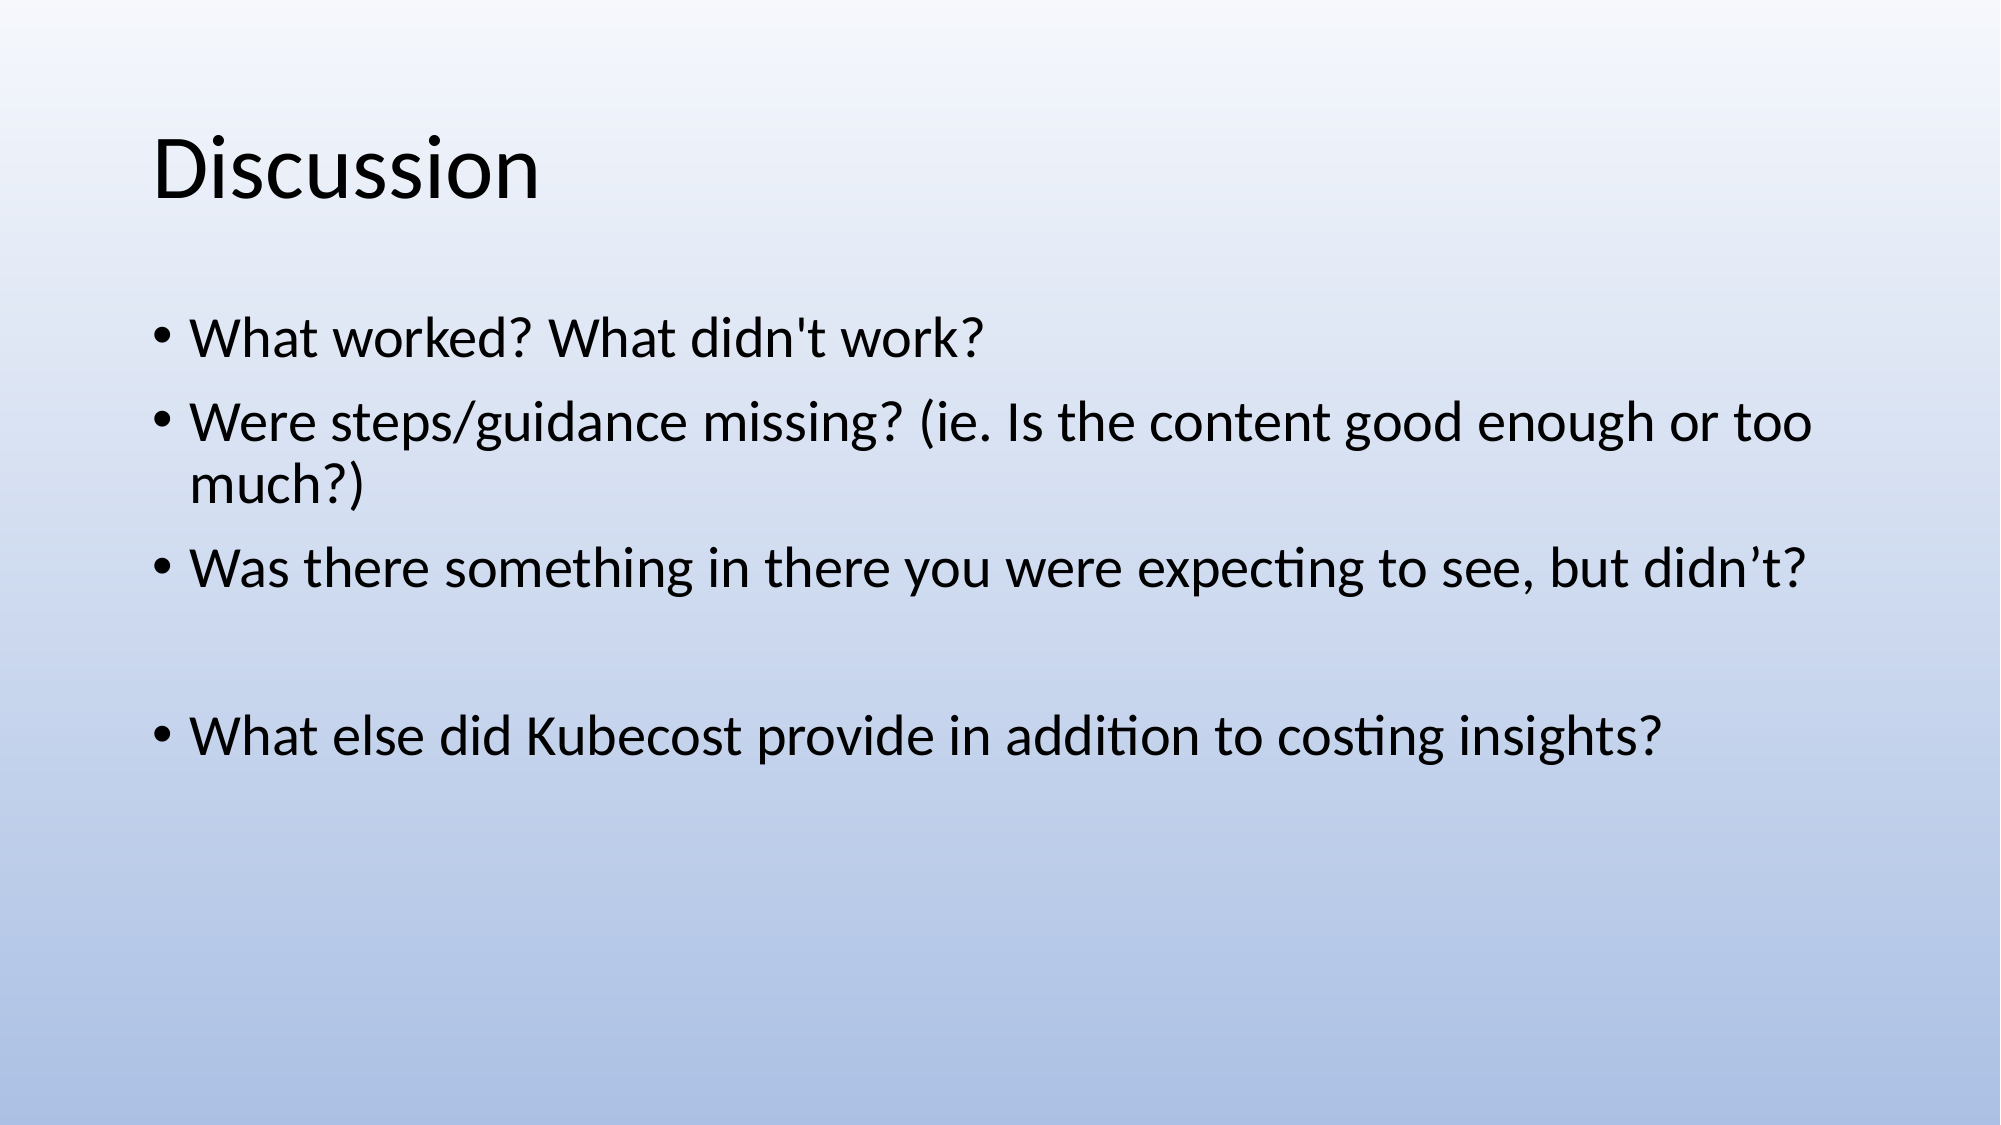

# Discussion
What worked? What didn't work?
Were steps/guidance missing? (ie. Is the content good enough or too much?)
Was there something in there you were expecting to see, but didn’t?

What else did Kubecost provide in addition to costing insights?